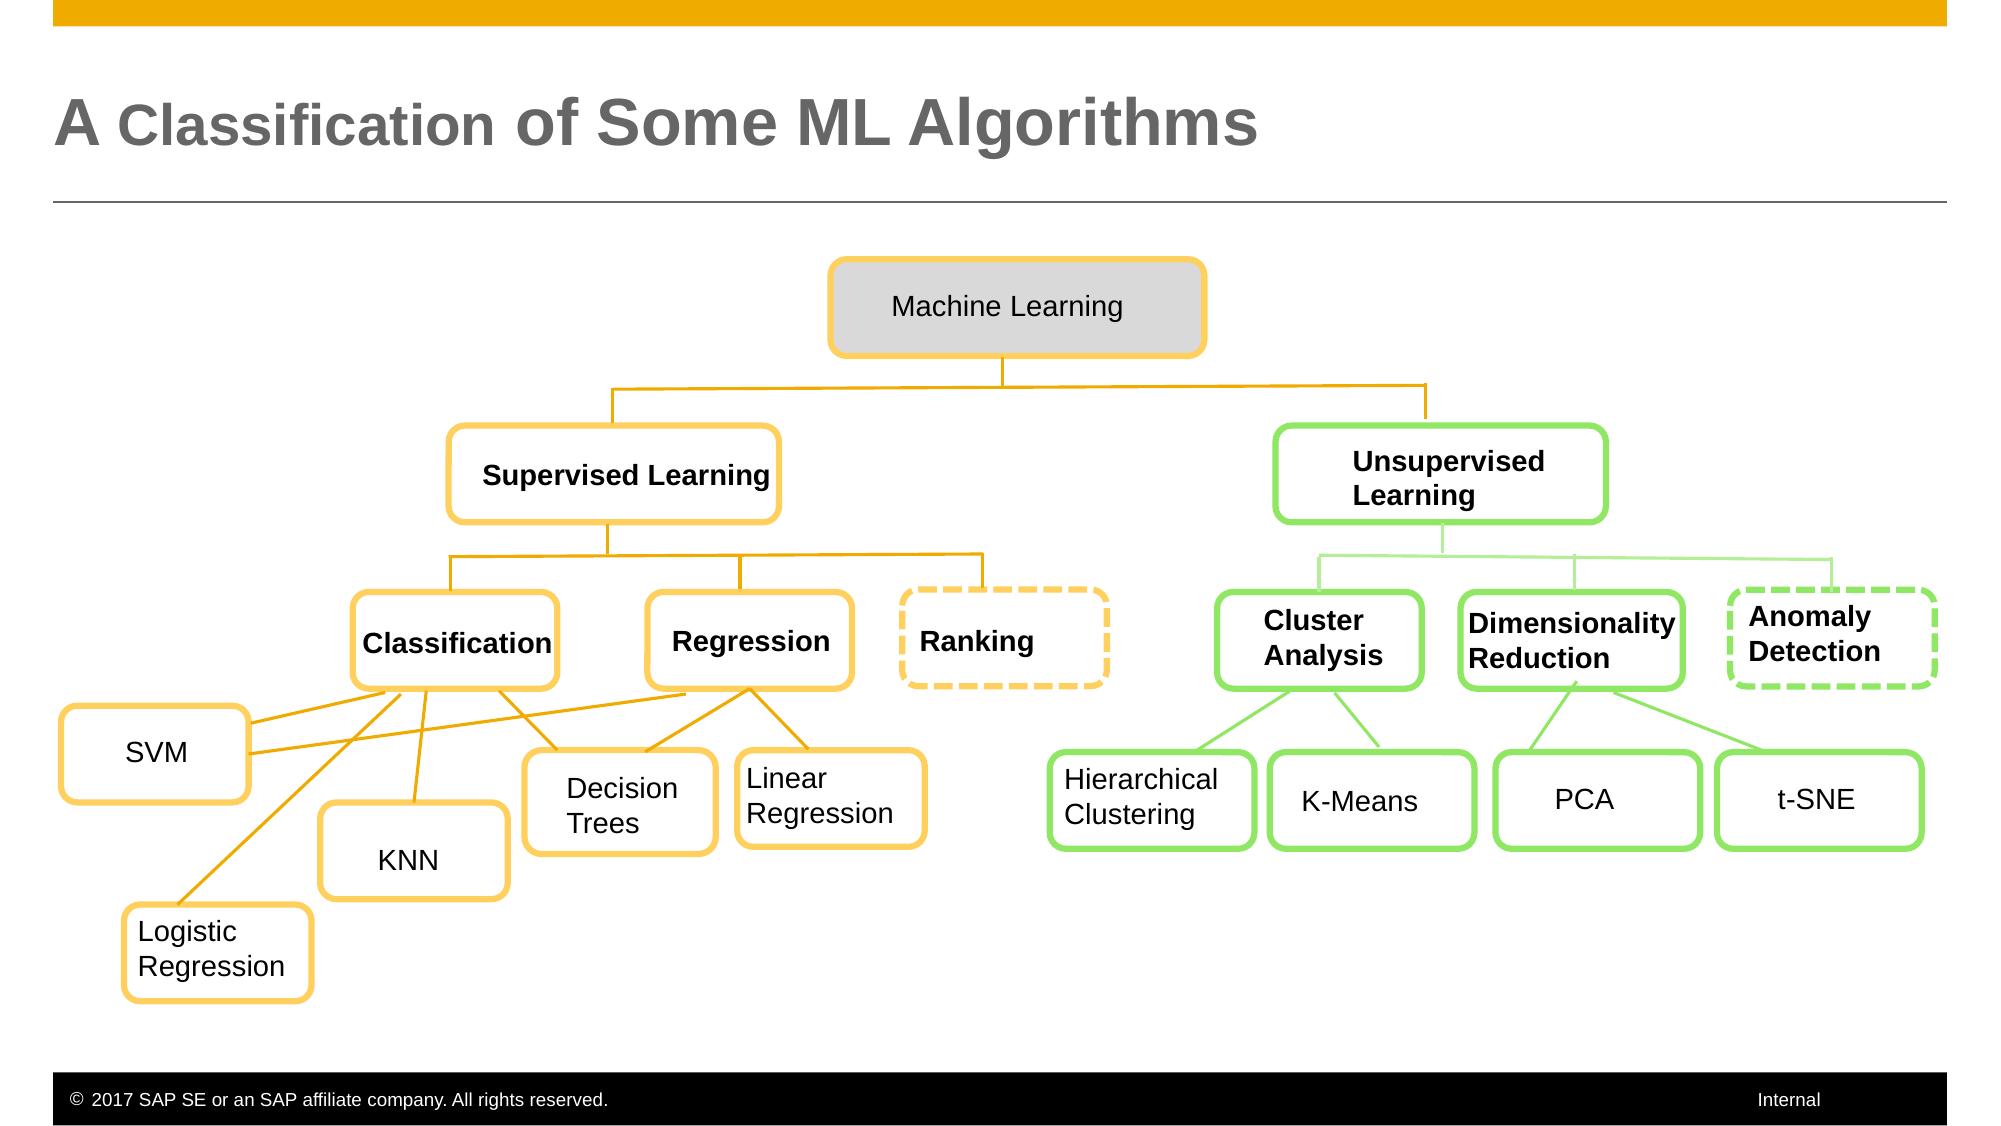

A Classification of Some ML Algorithms

Machine Learning

Unsupervised
Learning
Supervised Learning

Anomaly
Detection

Cluster Analysis
Dimensionality Reduction
Regression
Ranking
Classification

SVM

Linear Regression

Hierarchical Clustering
Decision Trees
PCA
t-SNE
K-Means

KNN

Logistic Regression